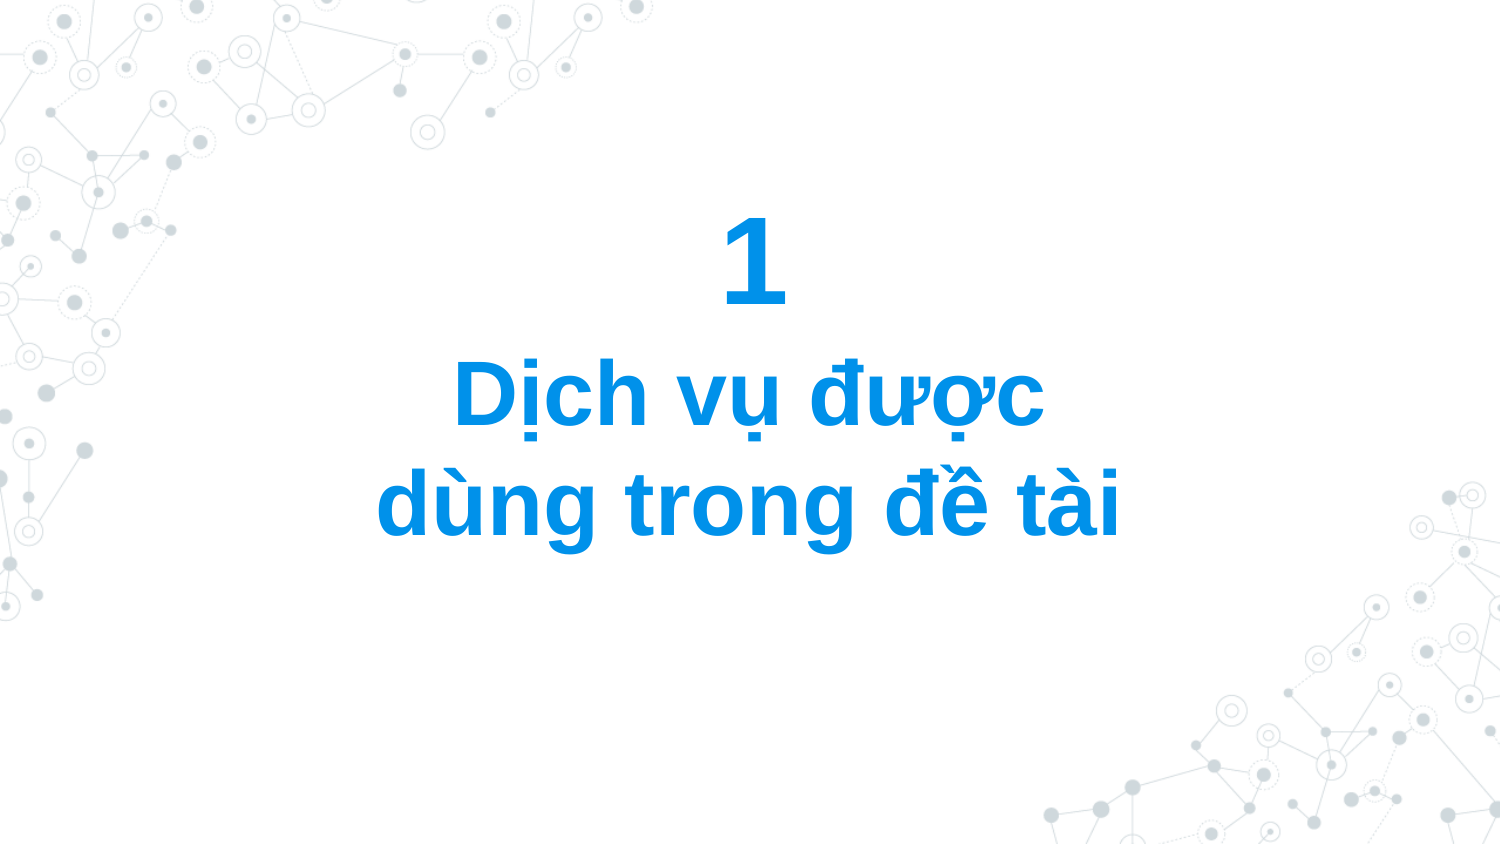

1
# Dịch vụ được dùng trong đề tài